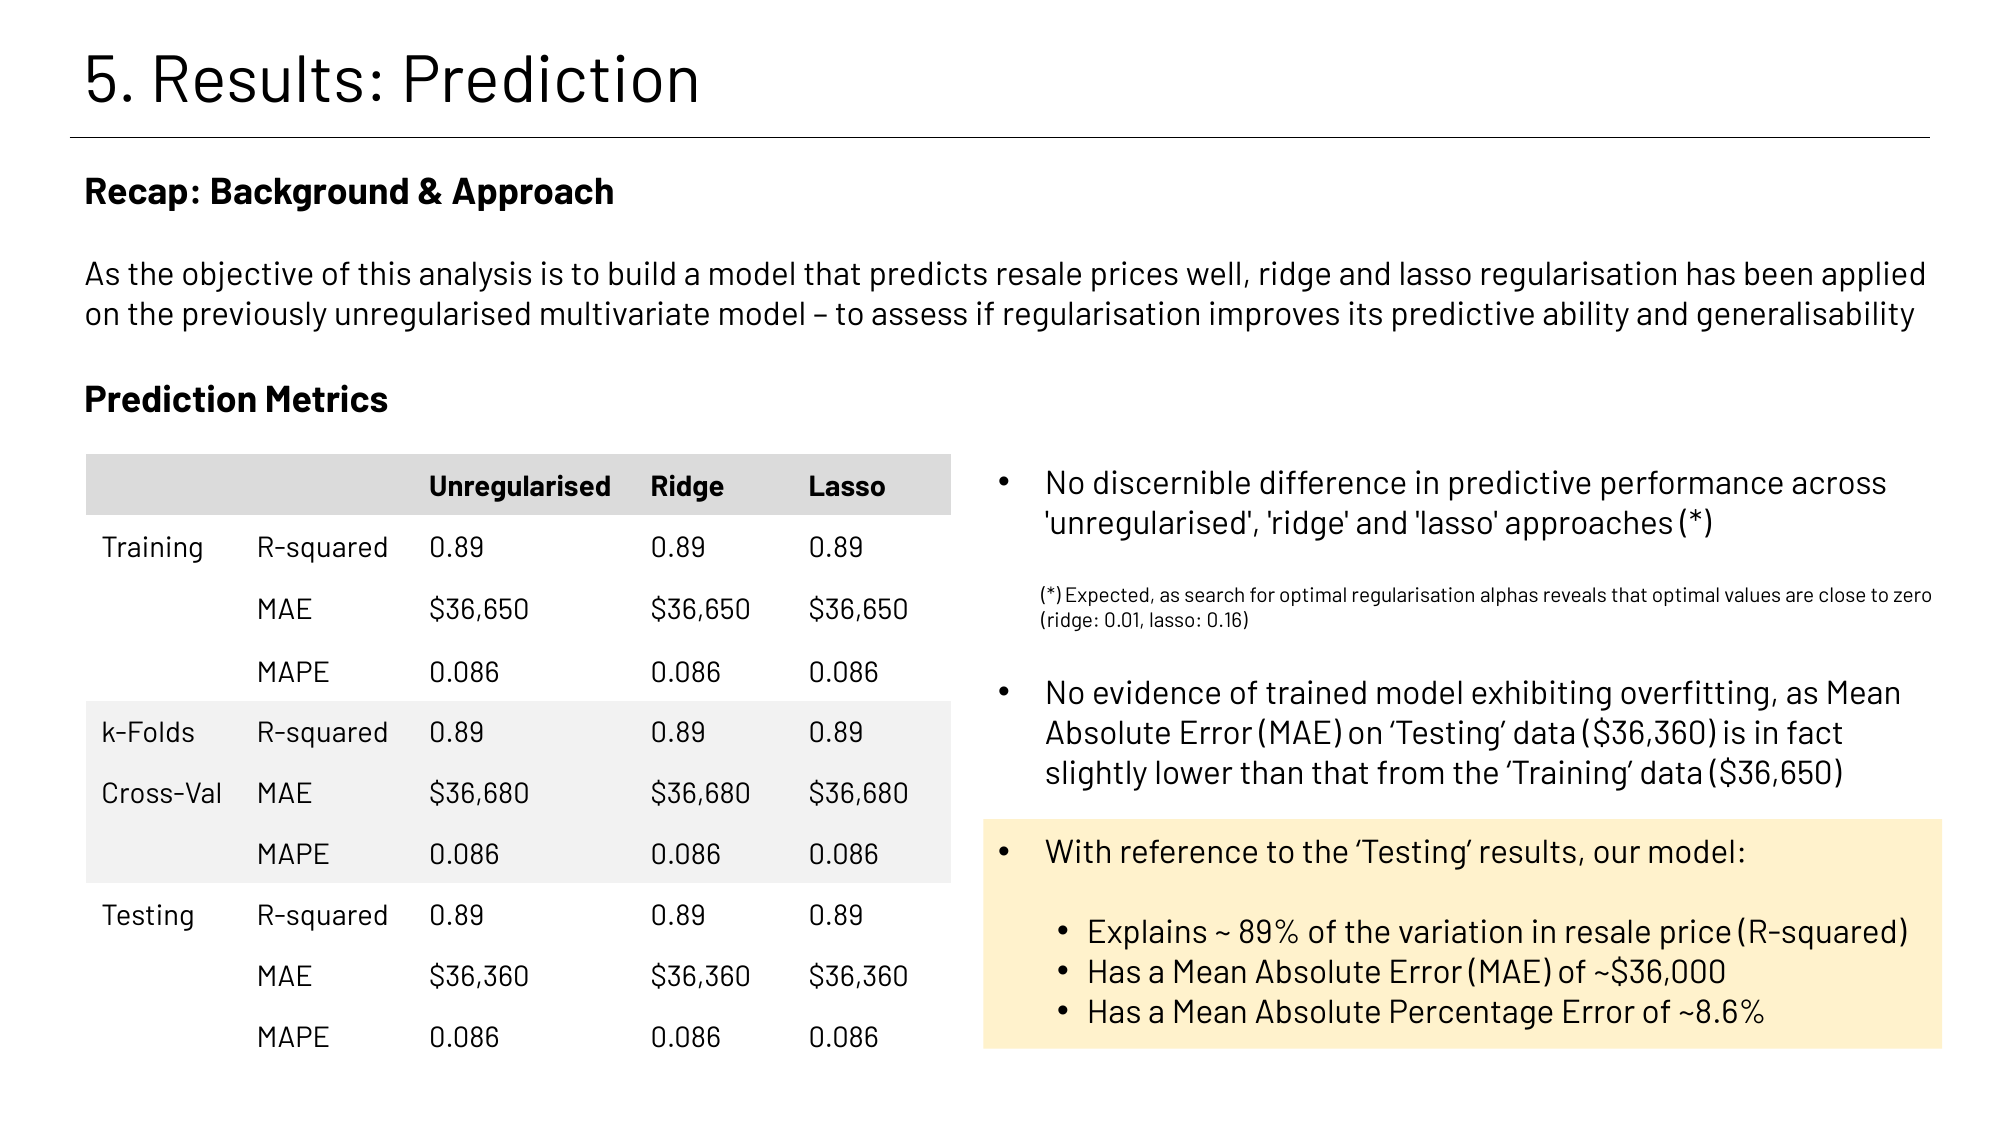

5. Results: Prediction
Recap: Background & Approach

As the objective of this analysis is to build a model that predicts resale prices well, ridge and lasso regularisation has been applied on the previously unregularised multivariate model – to assess if regularisation improves its predictive ability and generalisability
Prediction Metrics
|  |  | Unregularised | Ridge | Lasso |
| --- | --- | --- | --- | --- |
| Training | R-squared | 0.89 | 0.89 | 0.89 |
|  | MAE | $36,650 | $36,650 | $36,650 |
|  | MAPE | 0.086 | 0.086 | 0.086 |
| k-Folds | R-squared | 0.89 | 0.89 | 0.89 |
| Cross-Val | MAE | $36,680 | $36,680 | $36,680 |
|  | MAPE | 0.086 | 0.086 | 0.086 |
| Testing | R-squared | 0.89 | 0.89 | 0.89 |
|  | MAE | $36,360 | $36,360 | $36,360 |
|  | MAPE | 0.086 | 0.086 | 0.086 |
No discernible difference in predictive performance across 'unregularised', 'ridge' and 'lasso' approaches (*)

(*) Expected, as search for optimal regularisation alphas reveals that optimal values are close to zero (ridge: 0.01, lasso: 0.16)

No evidence of trained model exhibiting overfitting, as Mean Absolute Error (MAE) on ‘Testing’ data ($36,360) is in fact slightly lower than that from the ‘Training’ data ($36,650)

With reference to the ‘Testing’ results, our model:

Explains ~ 89% of the variation in resale price (R-squared)
Has a Mean Absolute Error (MAE) of ~$36,000
Has a Mean Absolute Percentage Error of ~8.6%